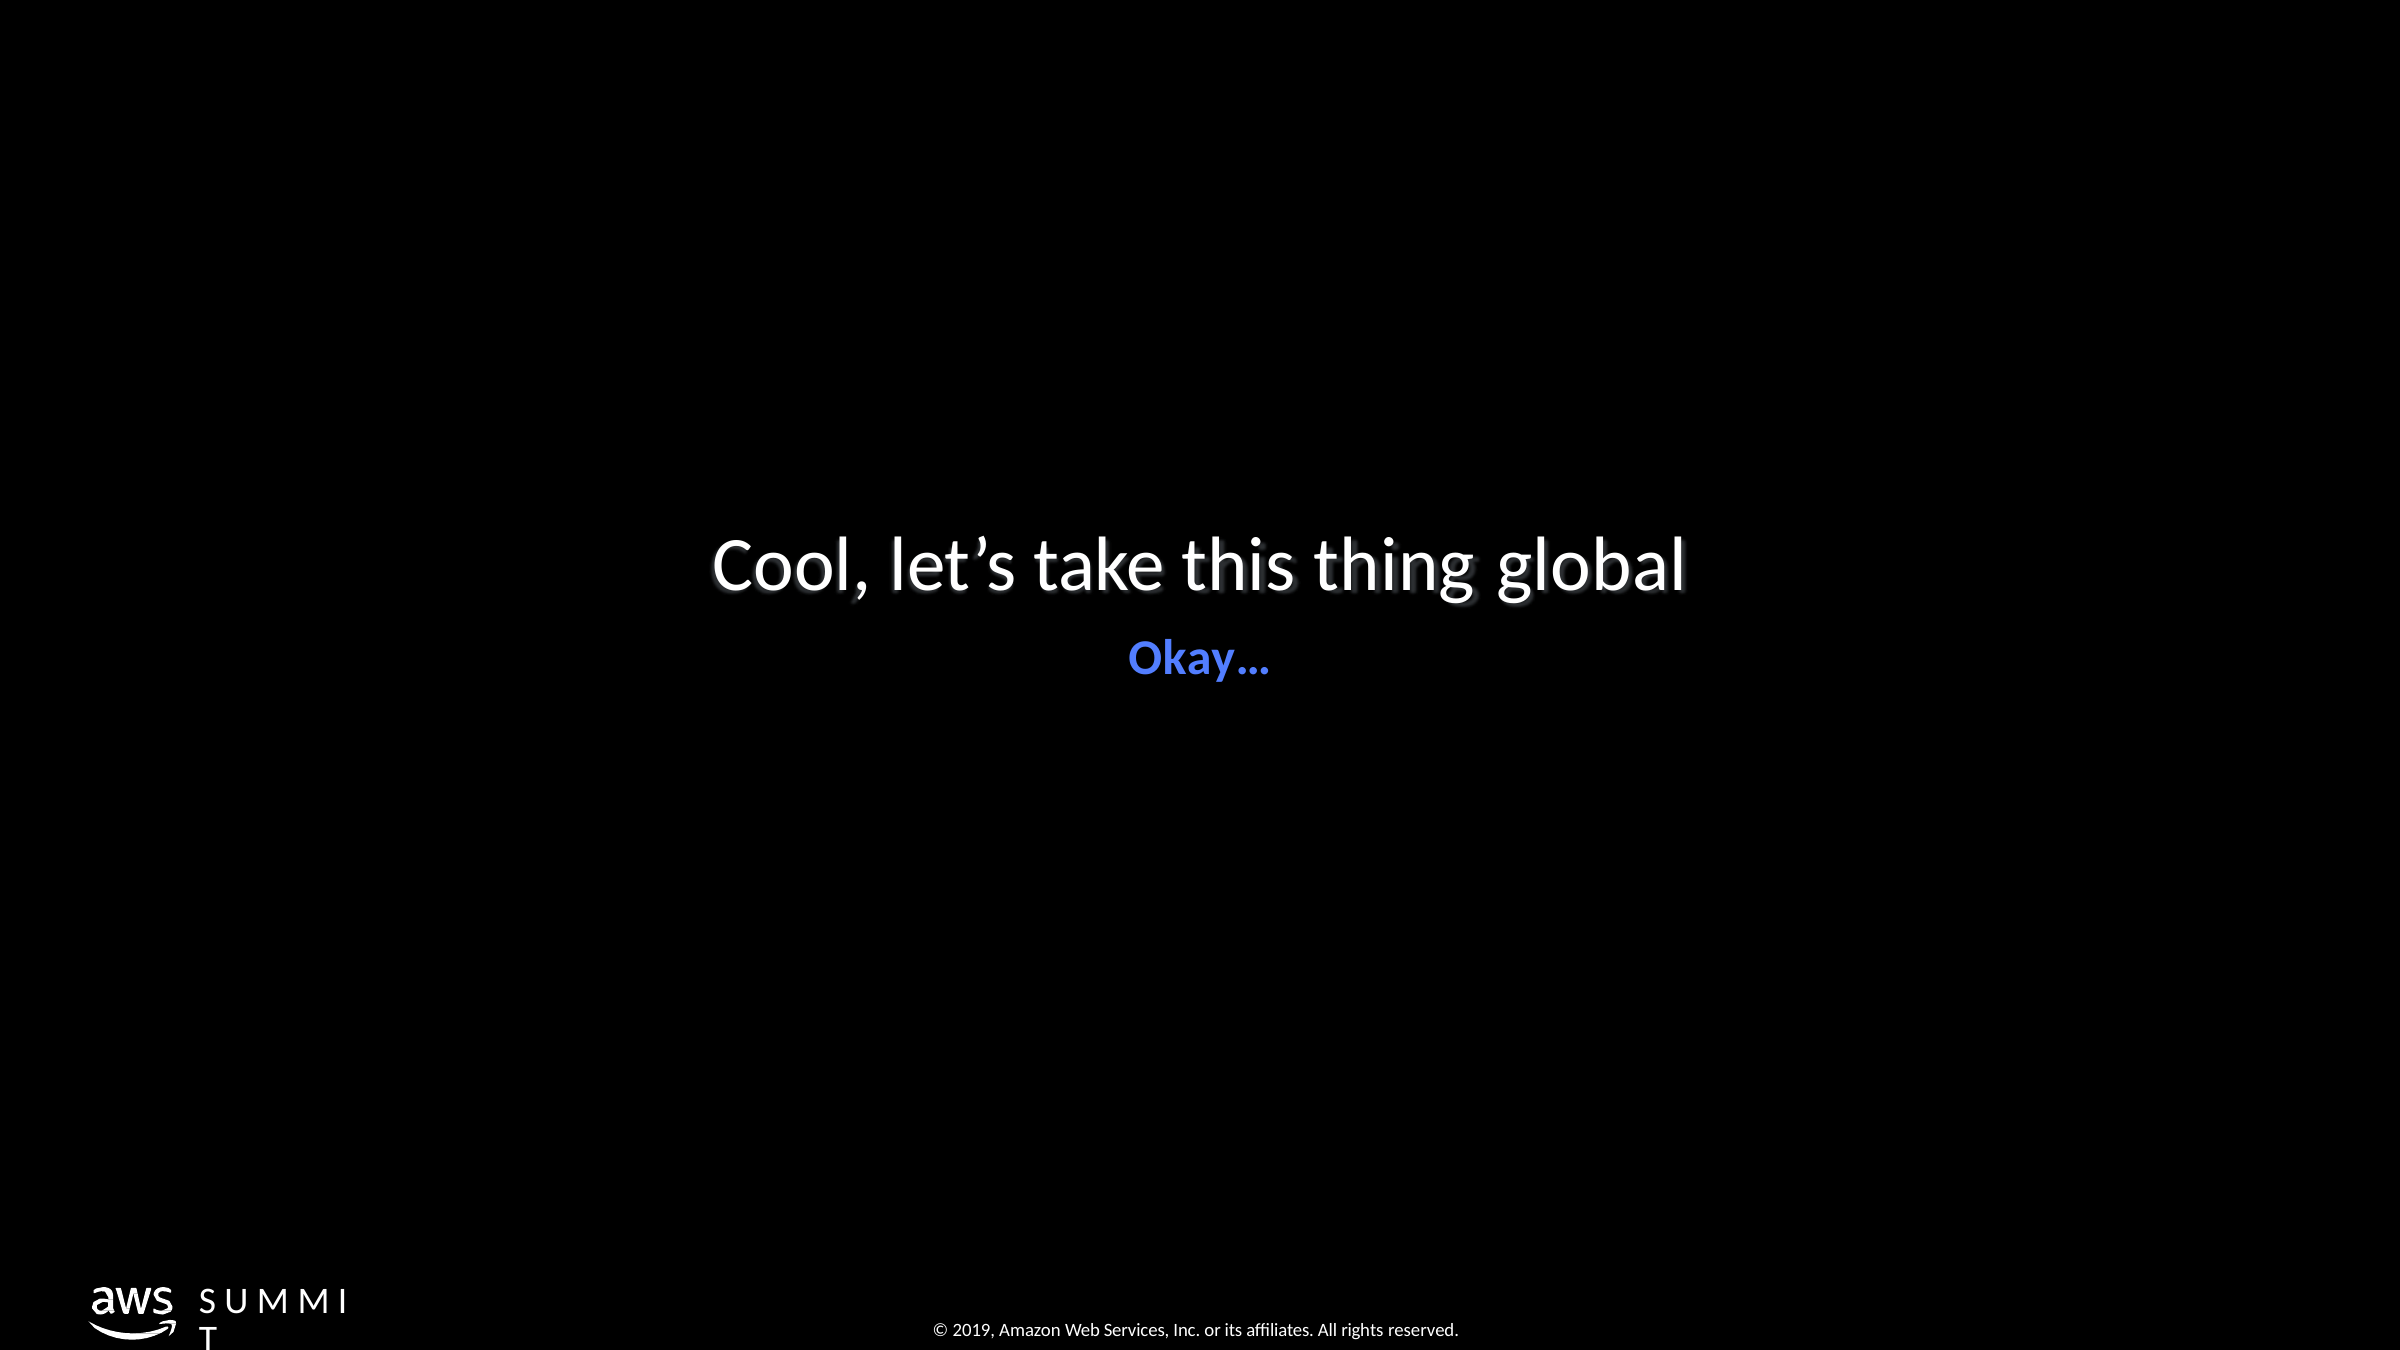

# Cool, let’s take this thing global
Okay…

S U M M I T
© 2019, Amazon Web Services, Inc. or its affiliates. All rights reserved.